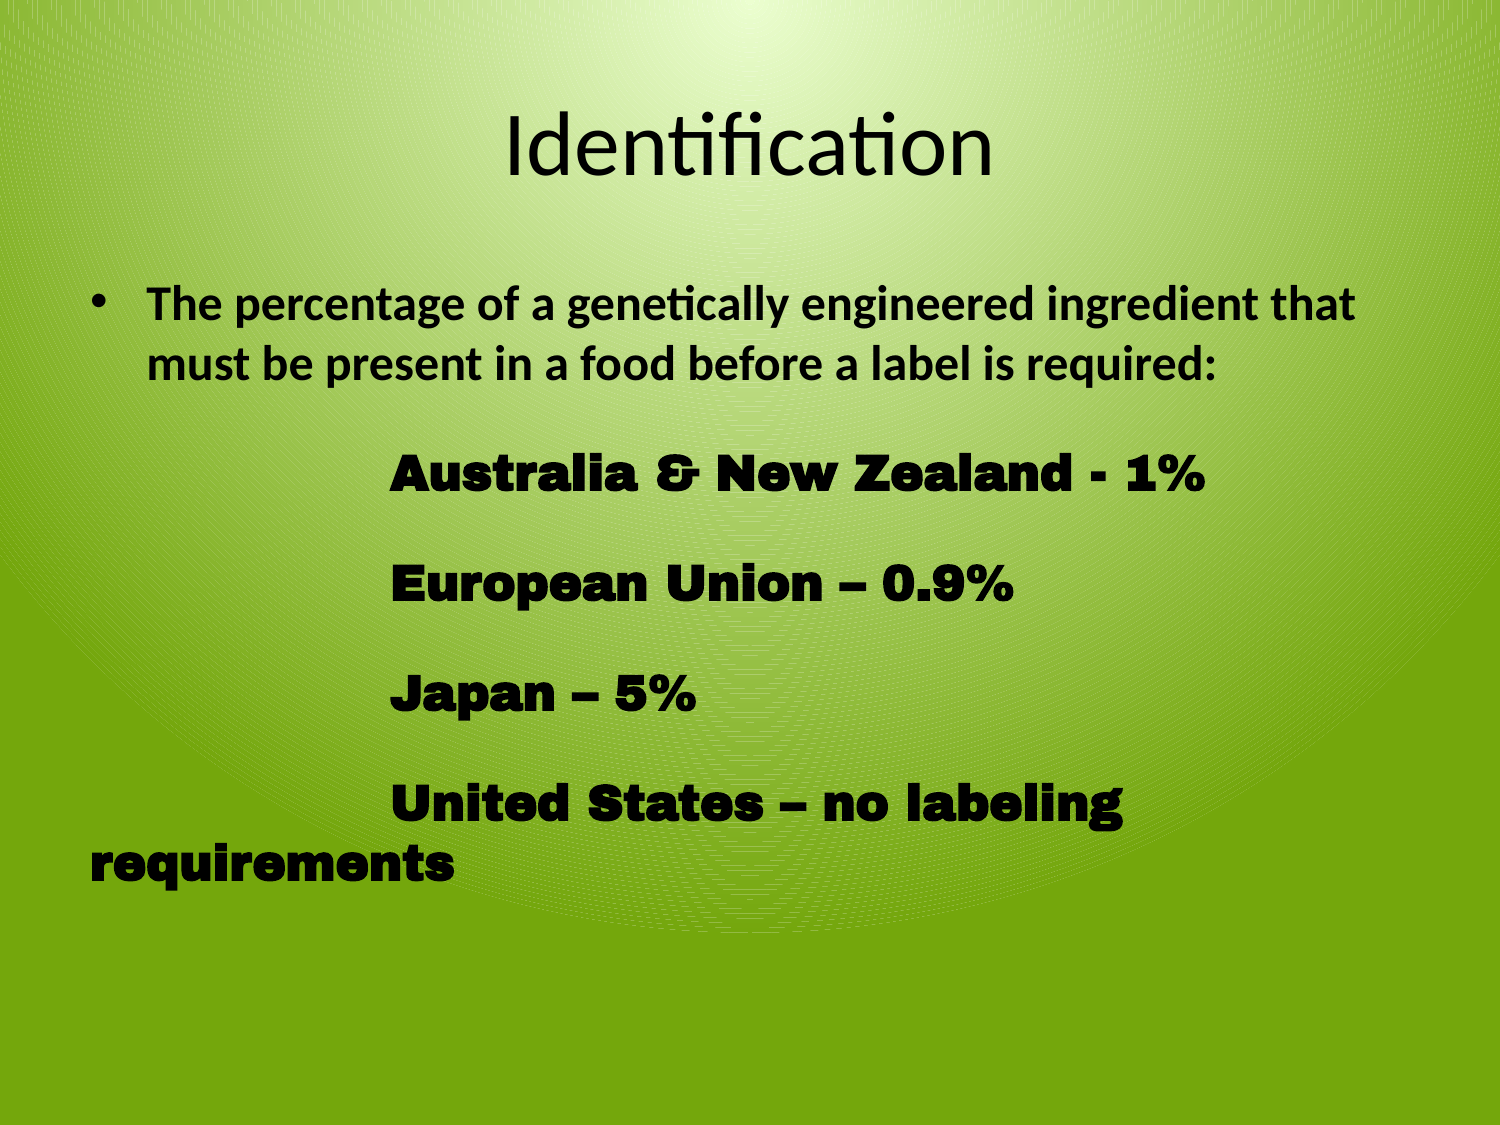

# Identification
The percentage of a genetically engineered ingredient that must be present in a food before a label is required:
		Australia & New Zealand - 1%
		European Union – 0.9%
		Japan – 5%
		United States – no labeling requirements